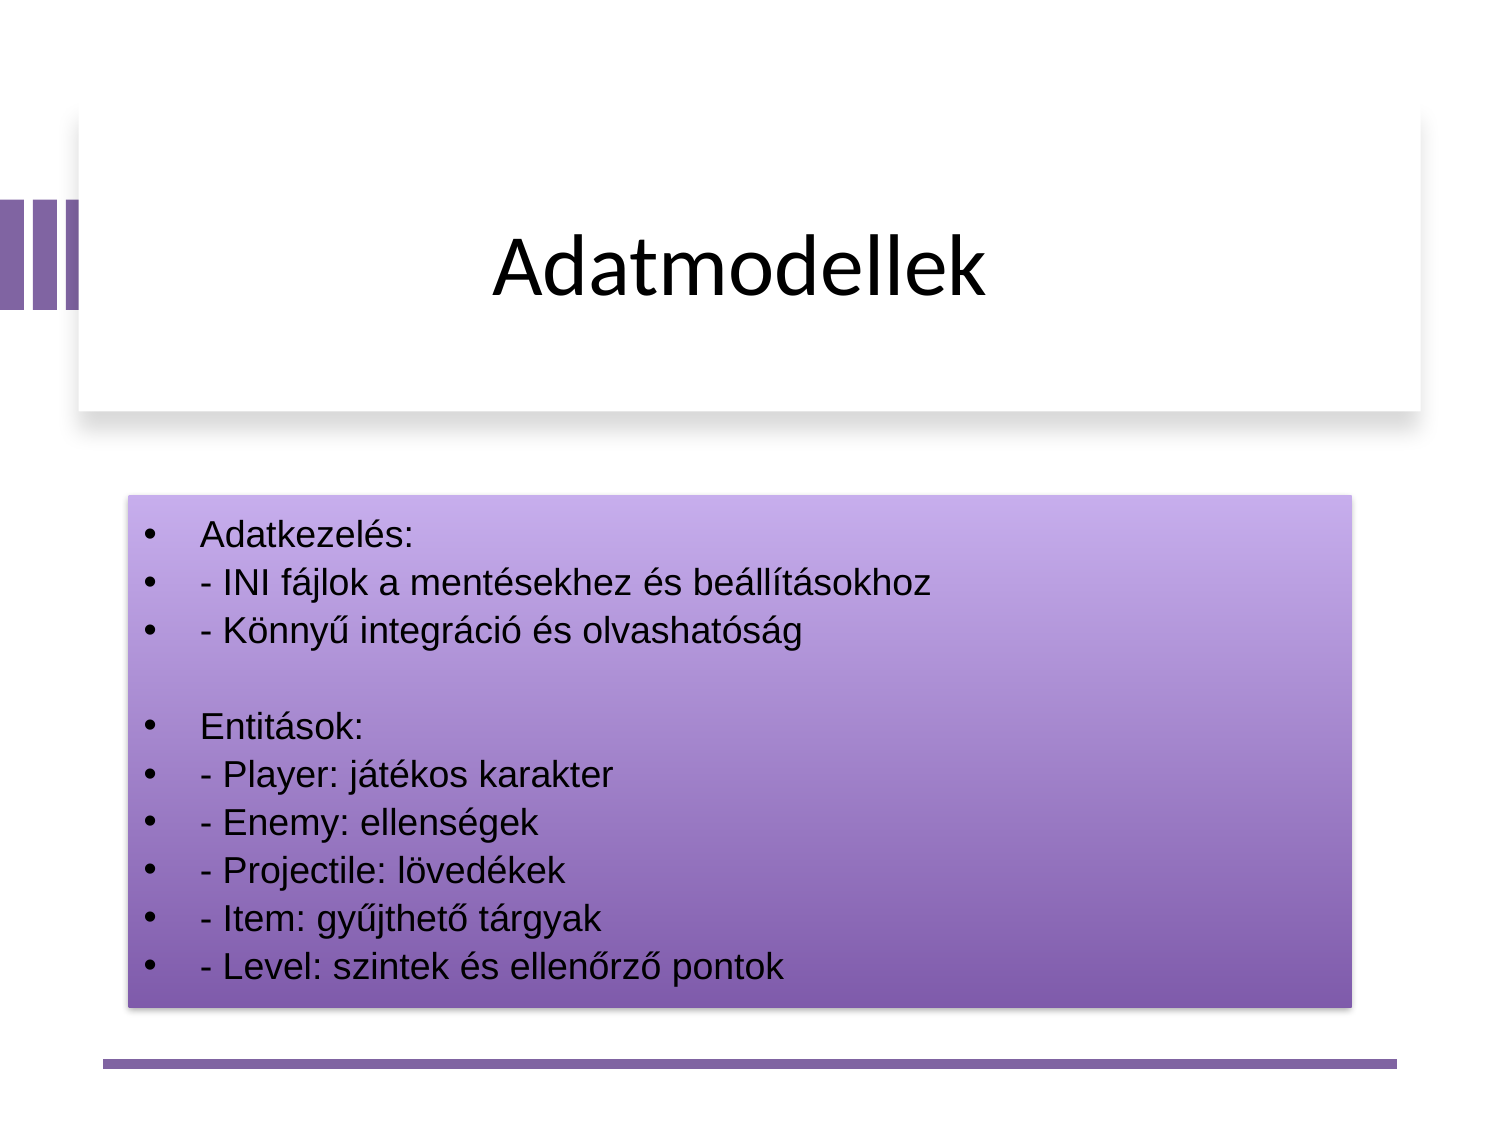

# Adatmodellek

Adatkezelés:
- INI fájlok a mentésekhez és beállításokhoz
- Könnyű integráció és olvashatóság

Entitások:
- Player: játékos karakter
- Enemy: ellenségek
- Projectile: lövedékek
- Item: gyűjthető tárgyak
- Level: szintek és ellenőrző pontok